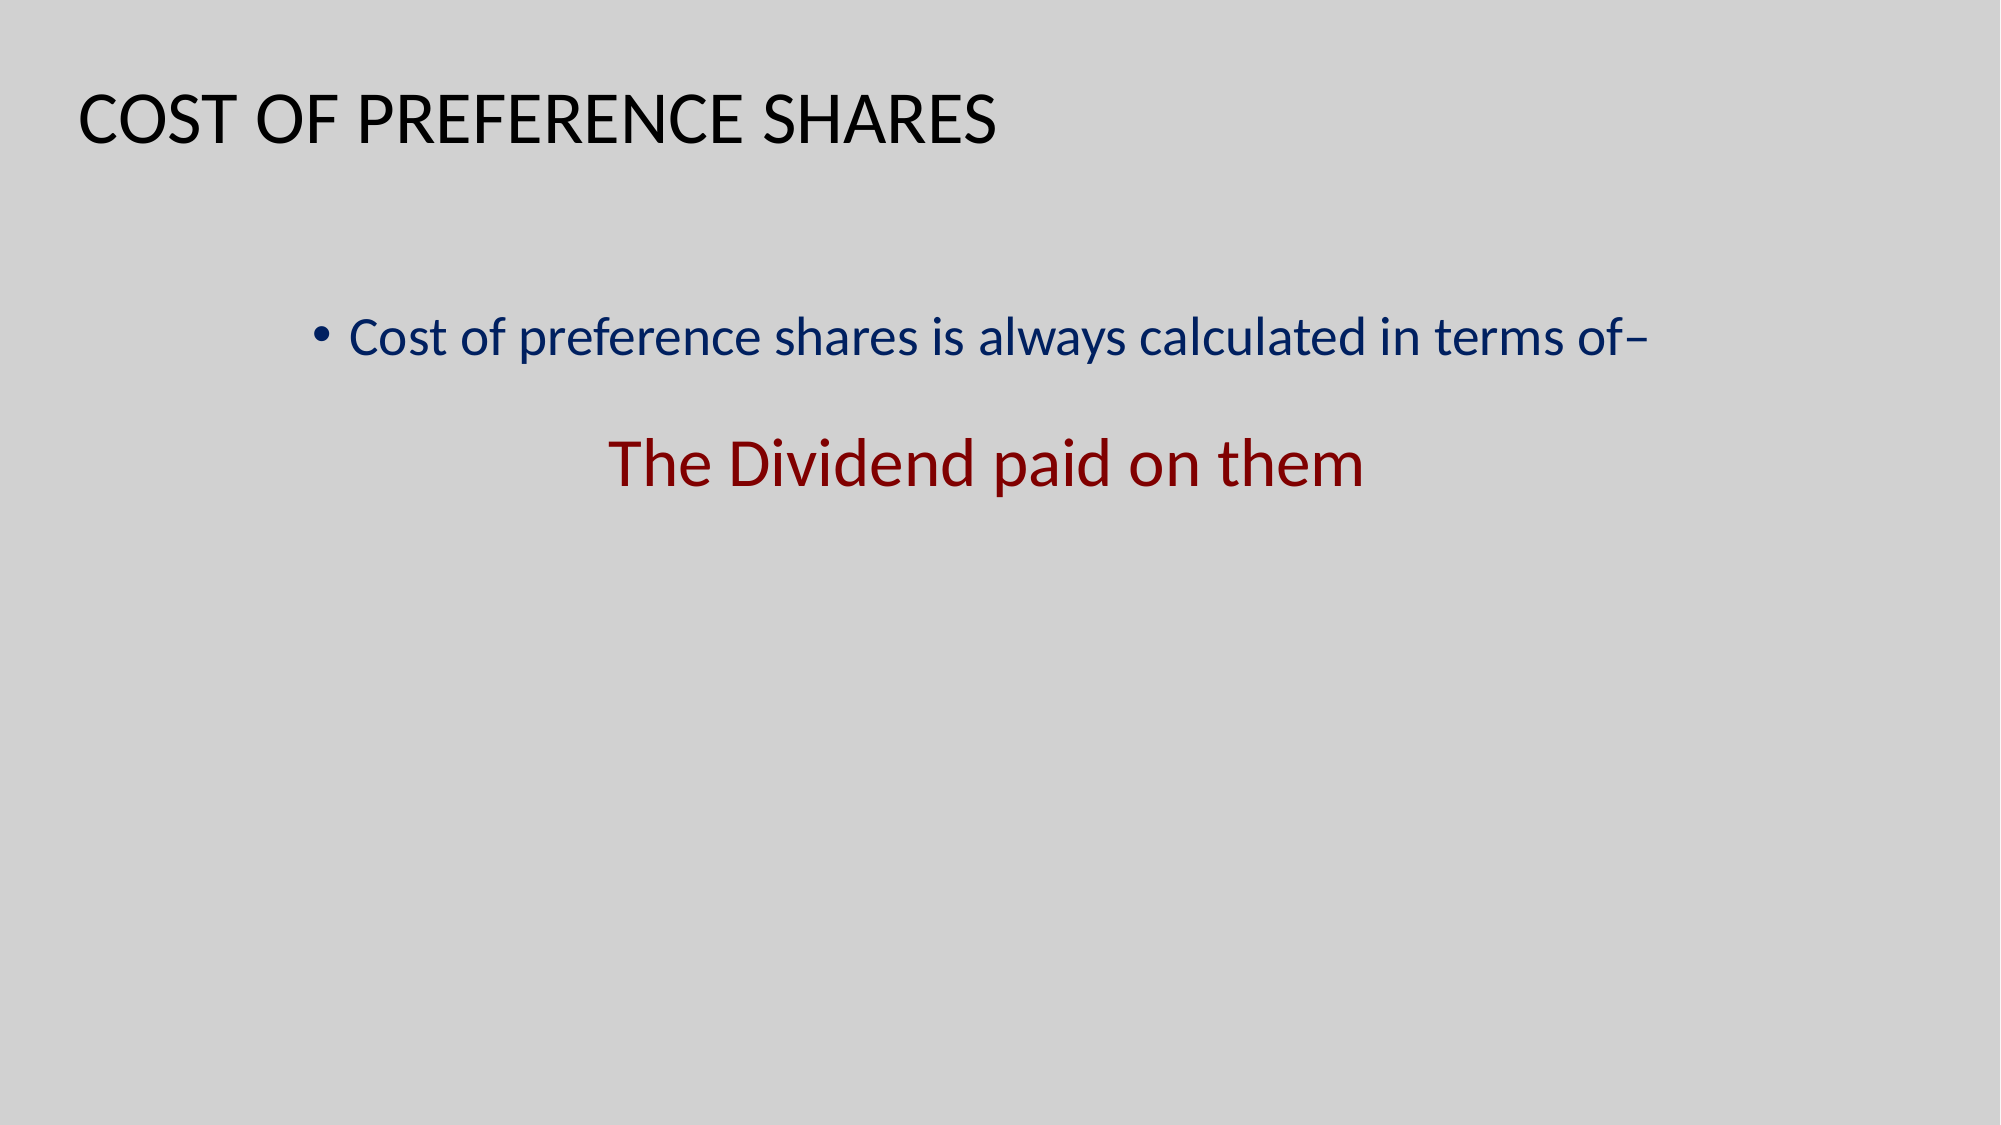

# COST OF PREFERENCE SHARES
Cost of preference shares is always calculated in terms of–
The Dividend paid on them